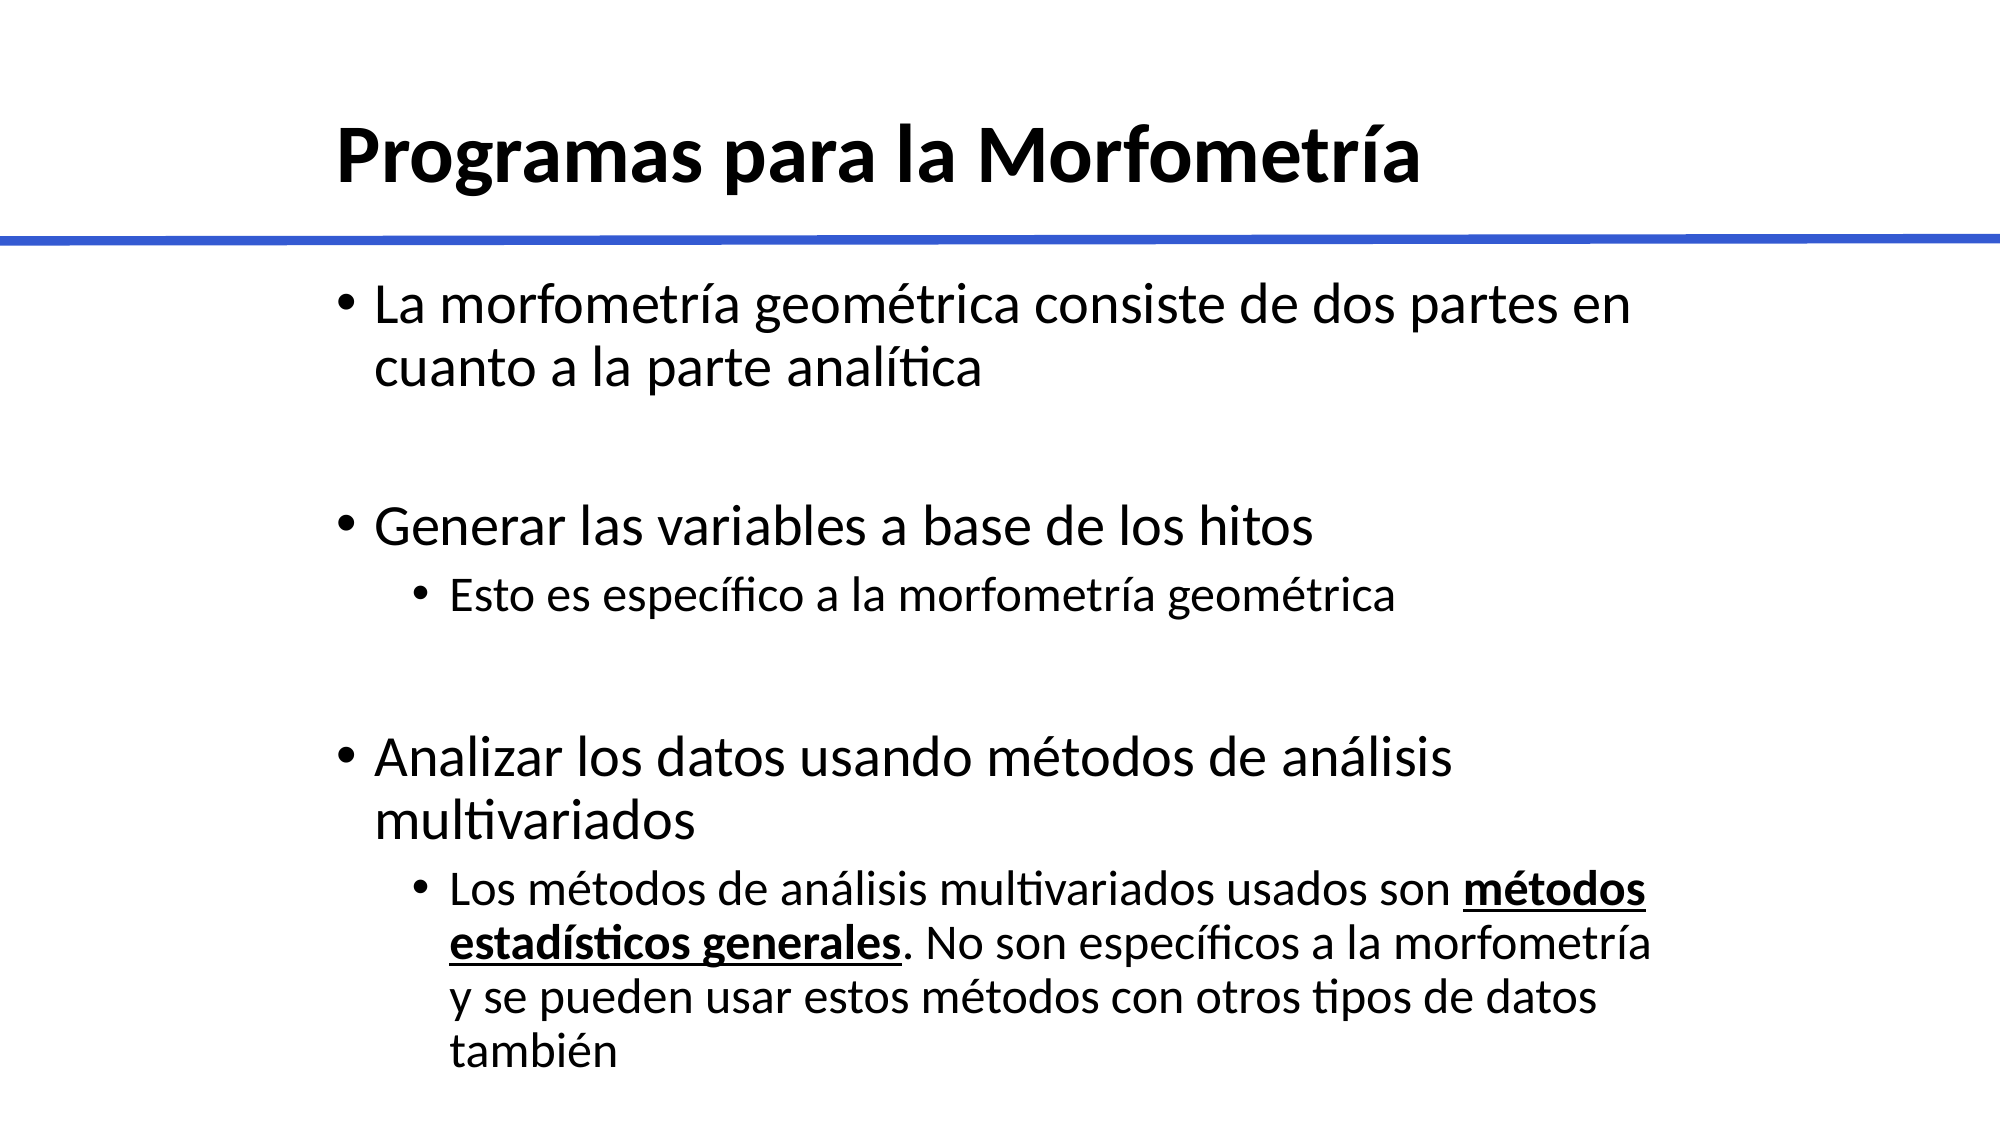

# Programas para la Morfometría
La morfometría geométrica consiste de dos partes en cuanto a la parte analítica

Generar las variables a base de los hitos
Esto es específico a la morfometría geométrica

Analizar los datos usando métodos de análisis multivariados
Los métodos de análisis multivariados usados son métodos estadísticos generales. No son específicos a la morfometría y se pueden usar estos métodos con otros tipos de datos también